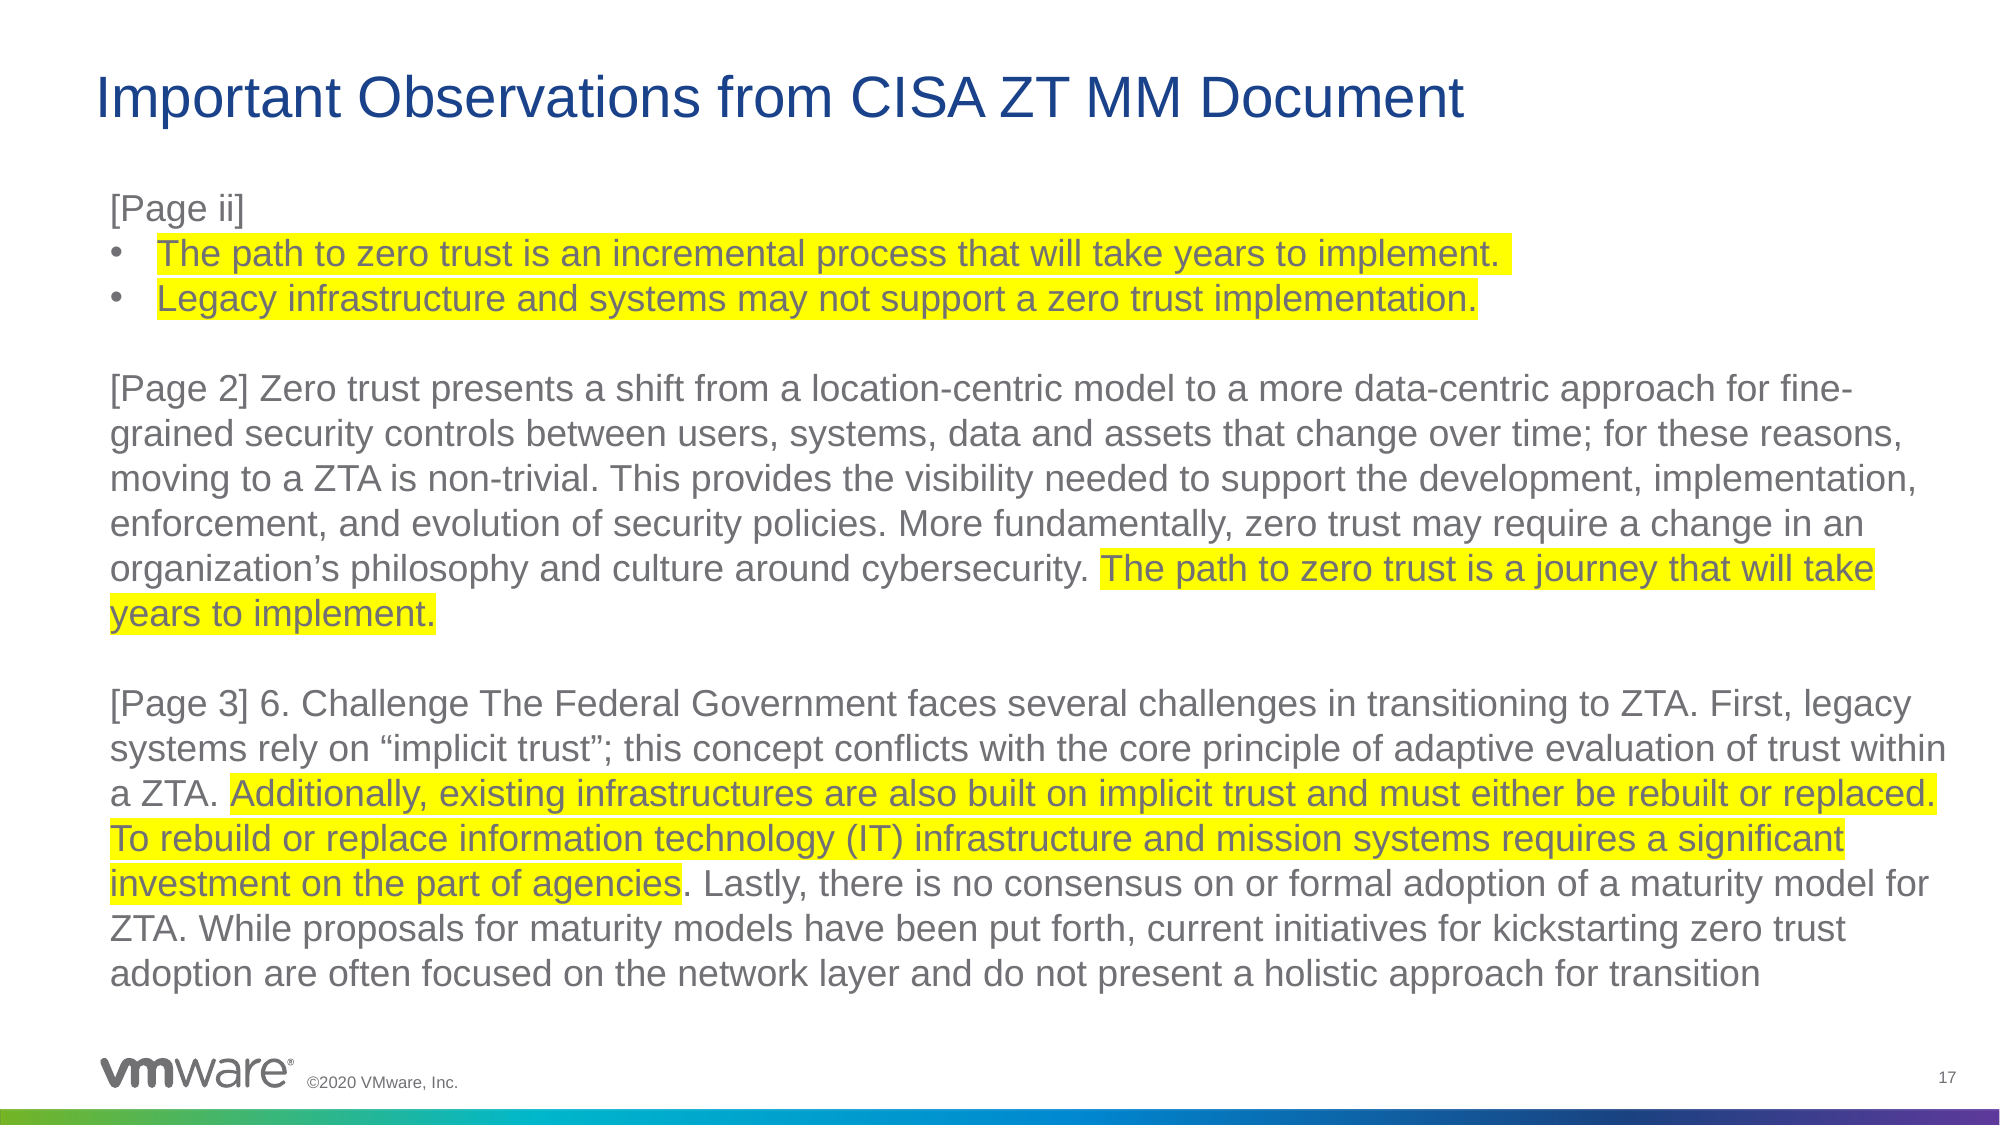

# Important Observations from CISA ZT MM Document

[Page ii]
The path to zero trust is an incremental process that will take years to implement.
Legacy infrastructure and systems may not support a zero trust implementation.

[Page 2] Zero trust presents a shift from a location-centric model to a more data-centric approach for fine-grained security controls between users, systems, data and assets that change over time; for these reasons, moving to a ZTA is non-trivial. This provides the visibility needed to support the development, implementation, enforcement, and evolution of security policies. More fundamentally, zero trust may require a change in an organization’s philosophy and culture around cybersecurity. The path to zero trust is a journey that will take years to implement.

[Page 3] 6. Challenge The Federal Government faces several challenges in transitioning to ZTA. First, legacy systems rely on “implicit trust”; this concept conflicts with the core principle of adaptive evaluation of trust within a ZTA. Additionally, existing infrastructures are also built on implicit trust and must either be rebuilt or replaced. To rebuild or replace information technology (IT) infrastructure and mission systems requires a significant investment on the part of agencies. Lastly, there is no consensus on or formal adoption of a maturity model for ZTA. While proposals for maturity models have been put forth, current initiatives for kickstarting zero trust adoption are often focused on the network layer and do not present a holistic approach for transition